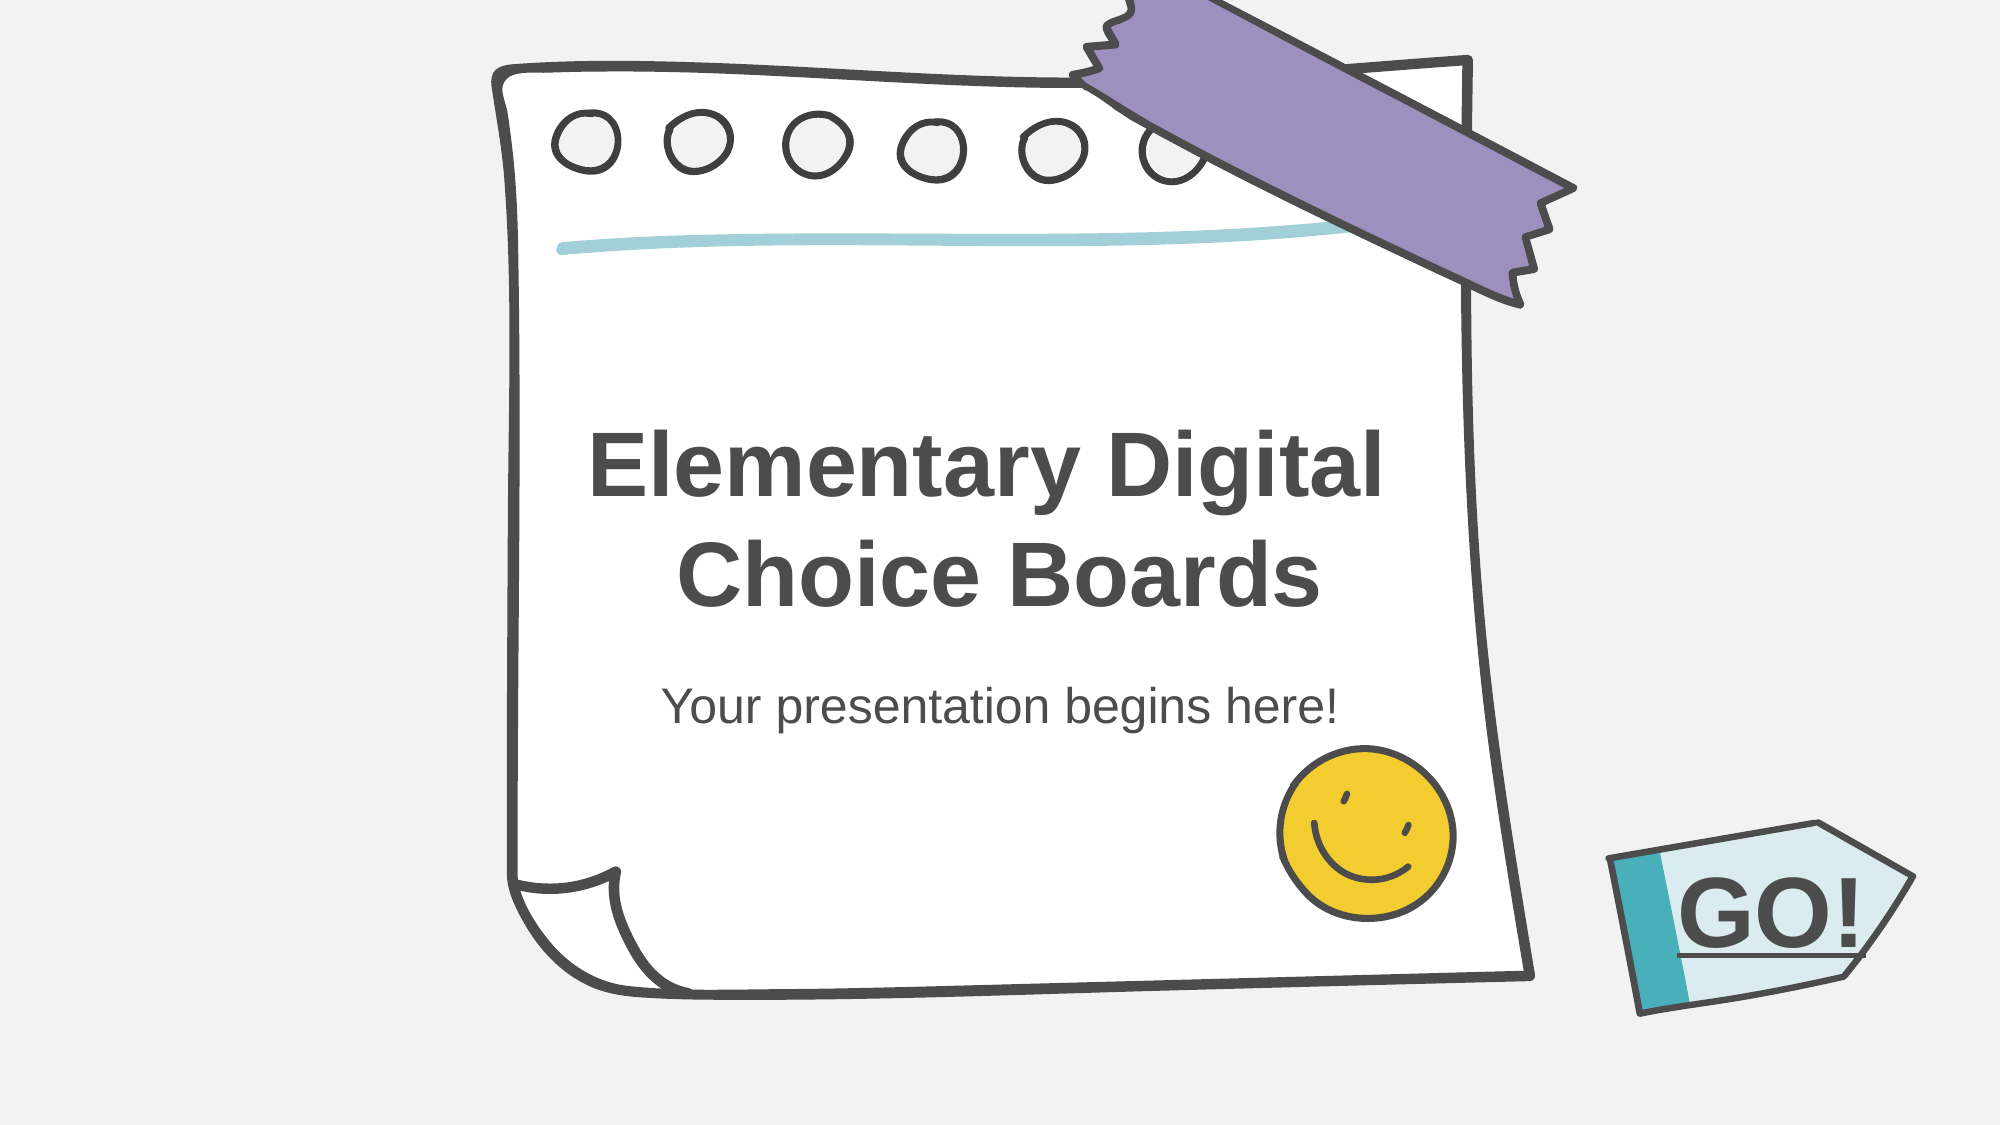

# Elementary Digital
Choice Boards
Your presentation begins here!
GO!